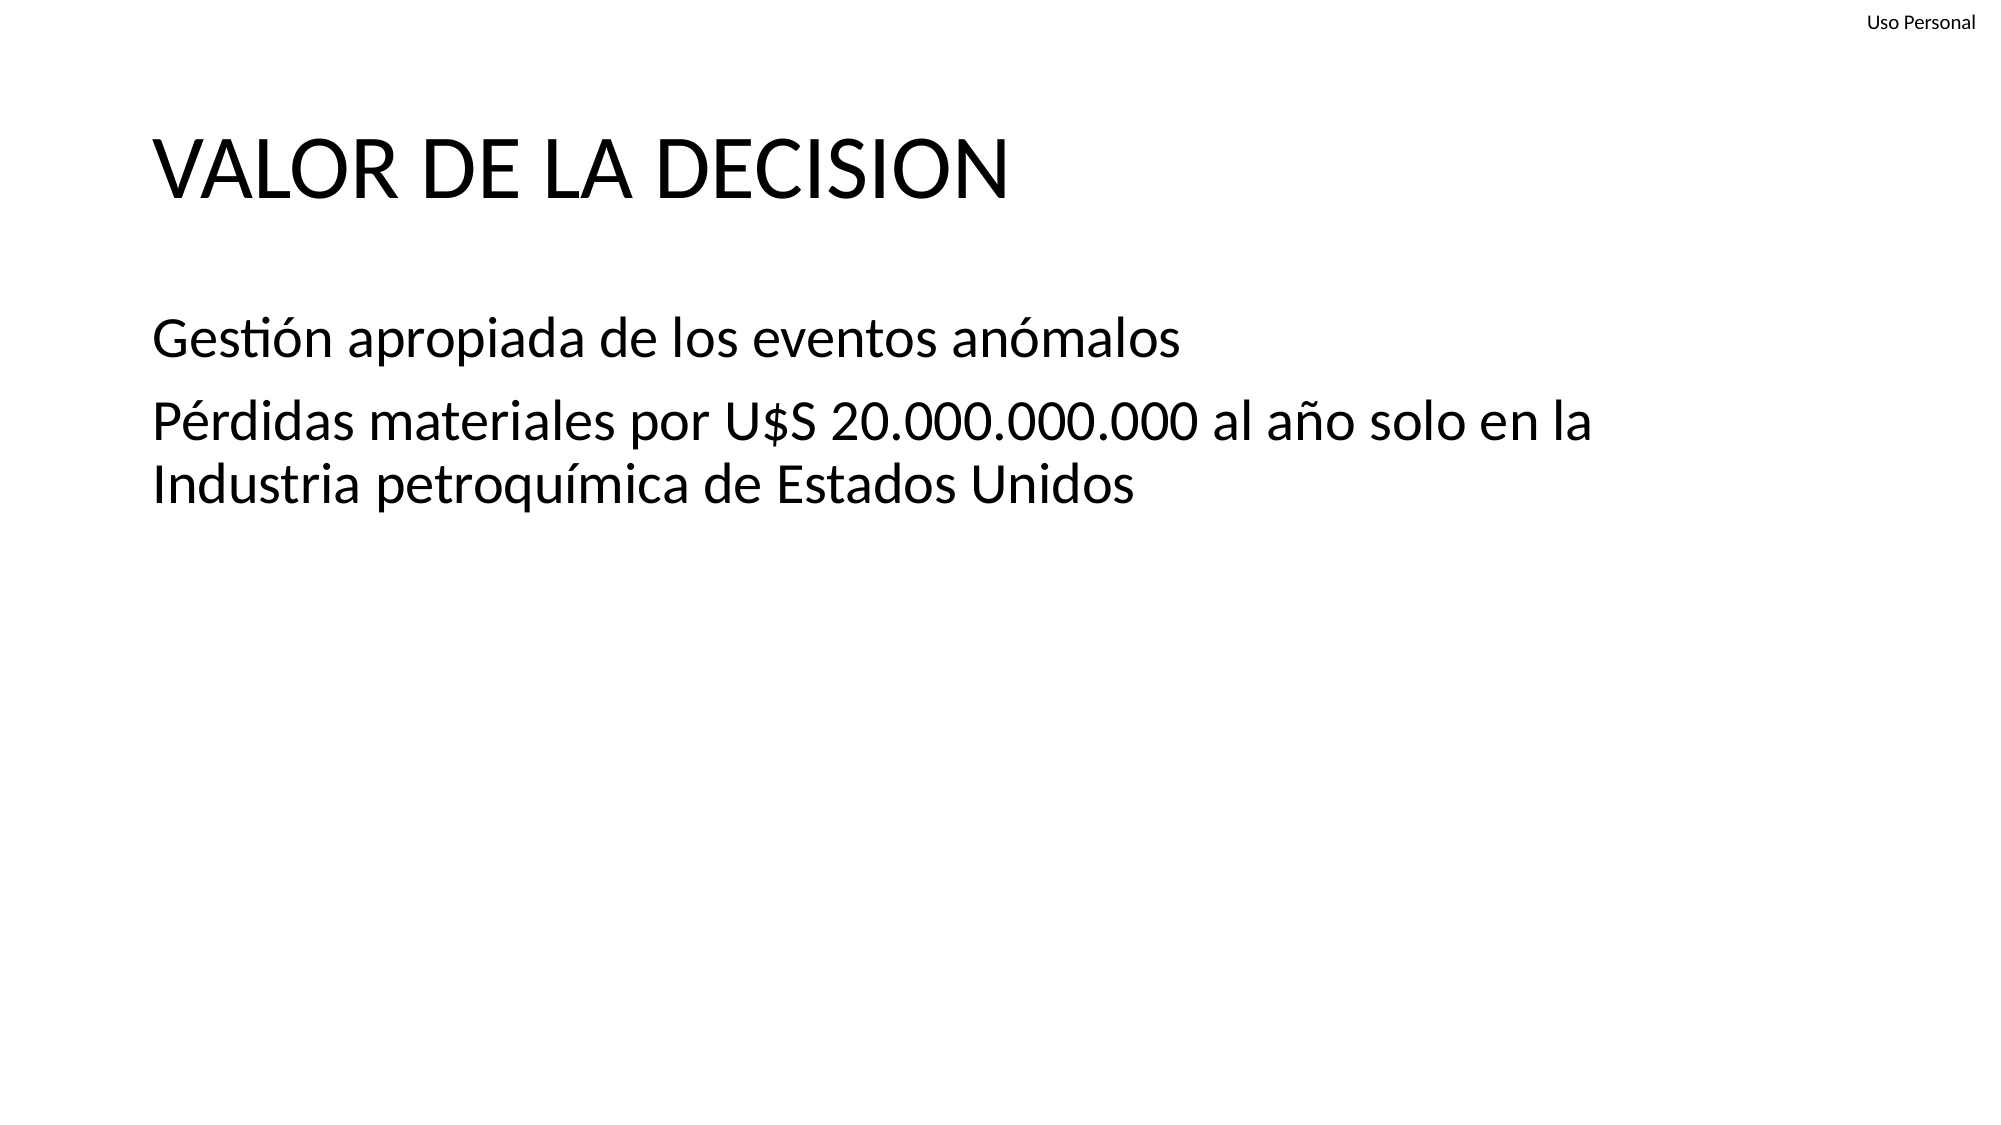

# VALOR DE LA DECISION
Gestión apropiada de los eventos anómalos
Pérdidas materiales por U$S 20.000.000.000 al año solo en la    Industria petroquímica de Estados Unidos